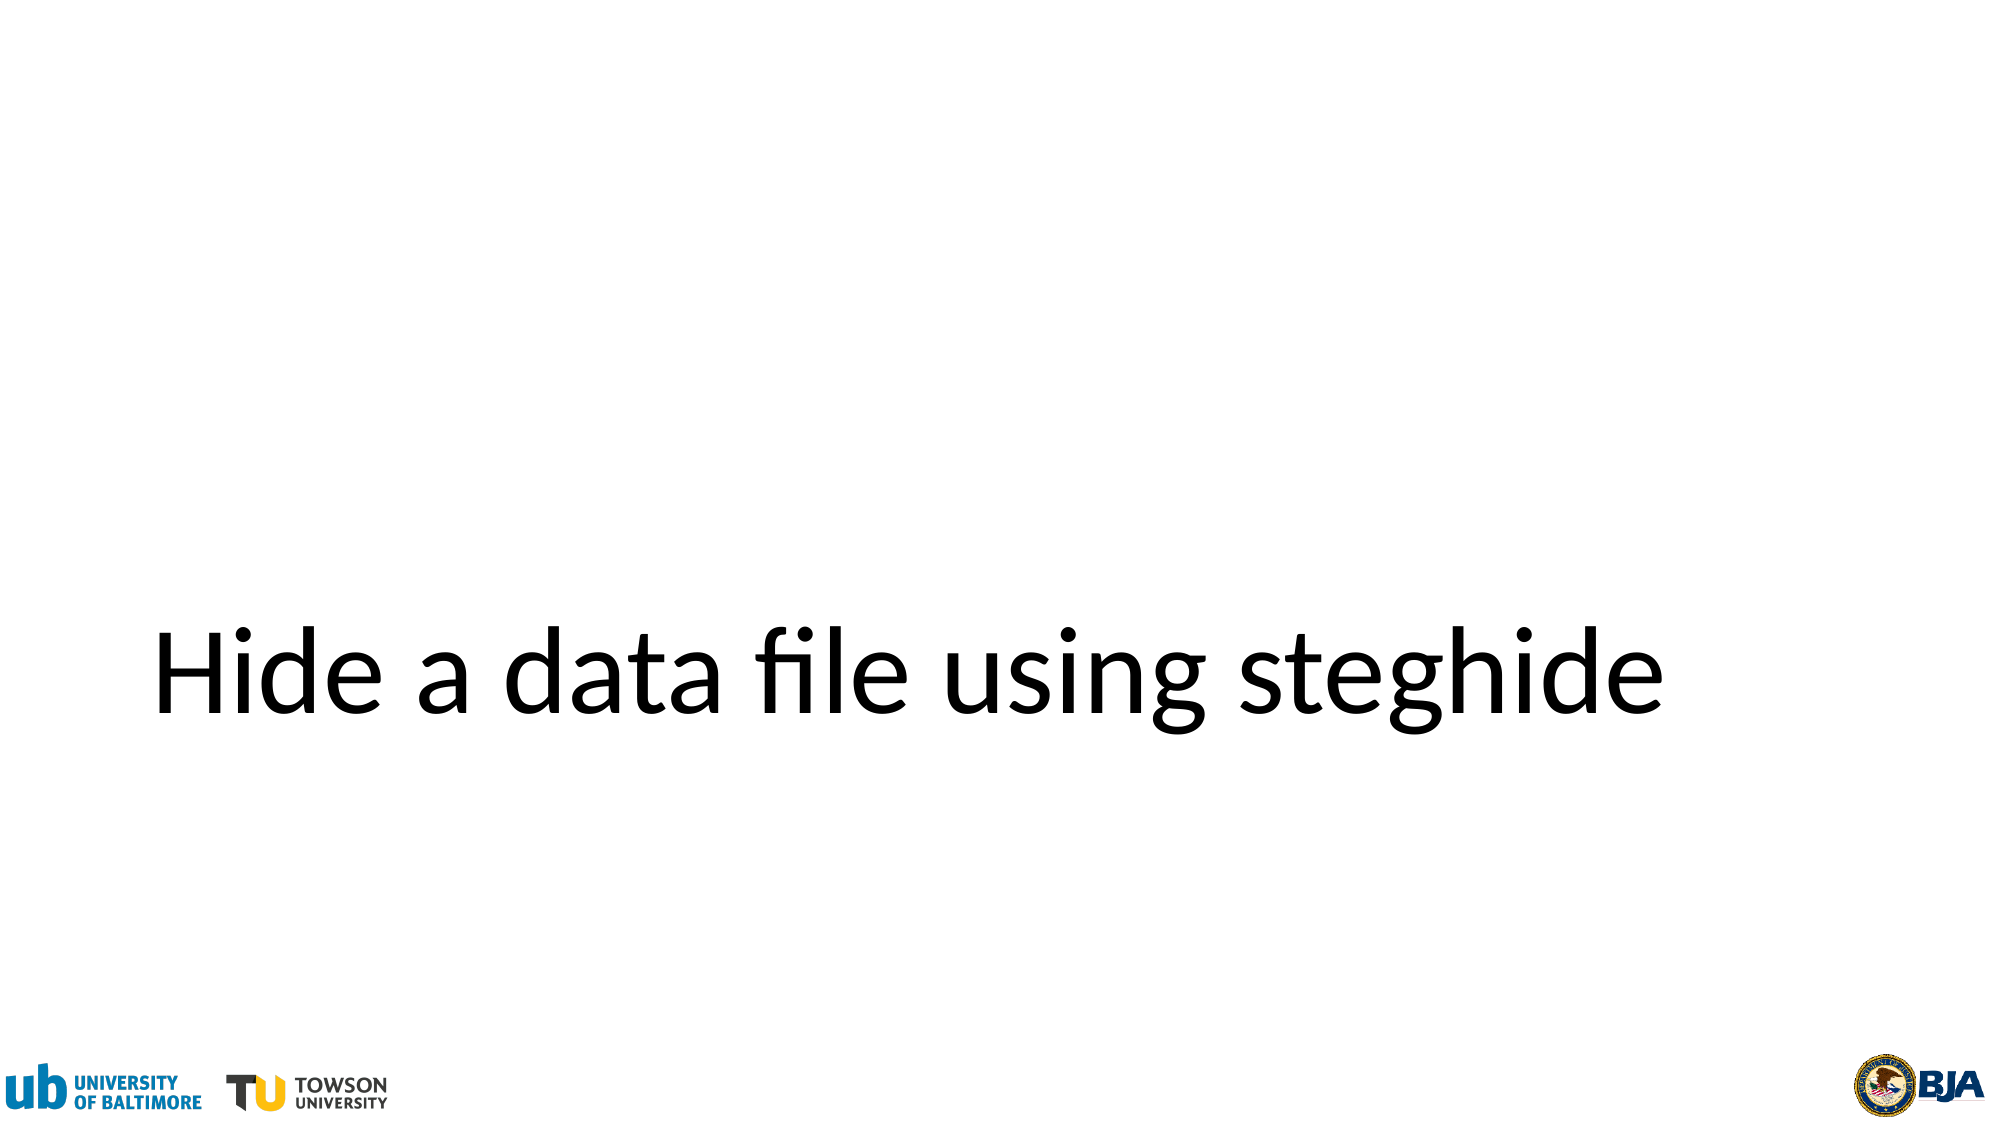

# Hide a data file using steghide